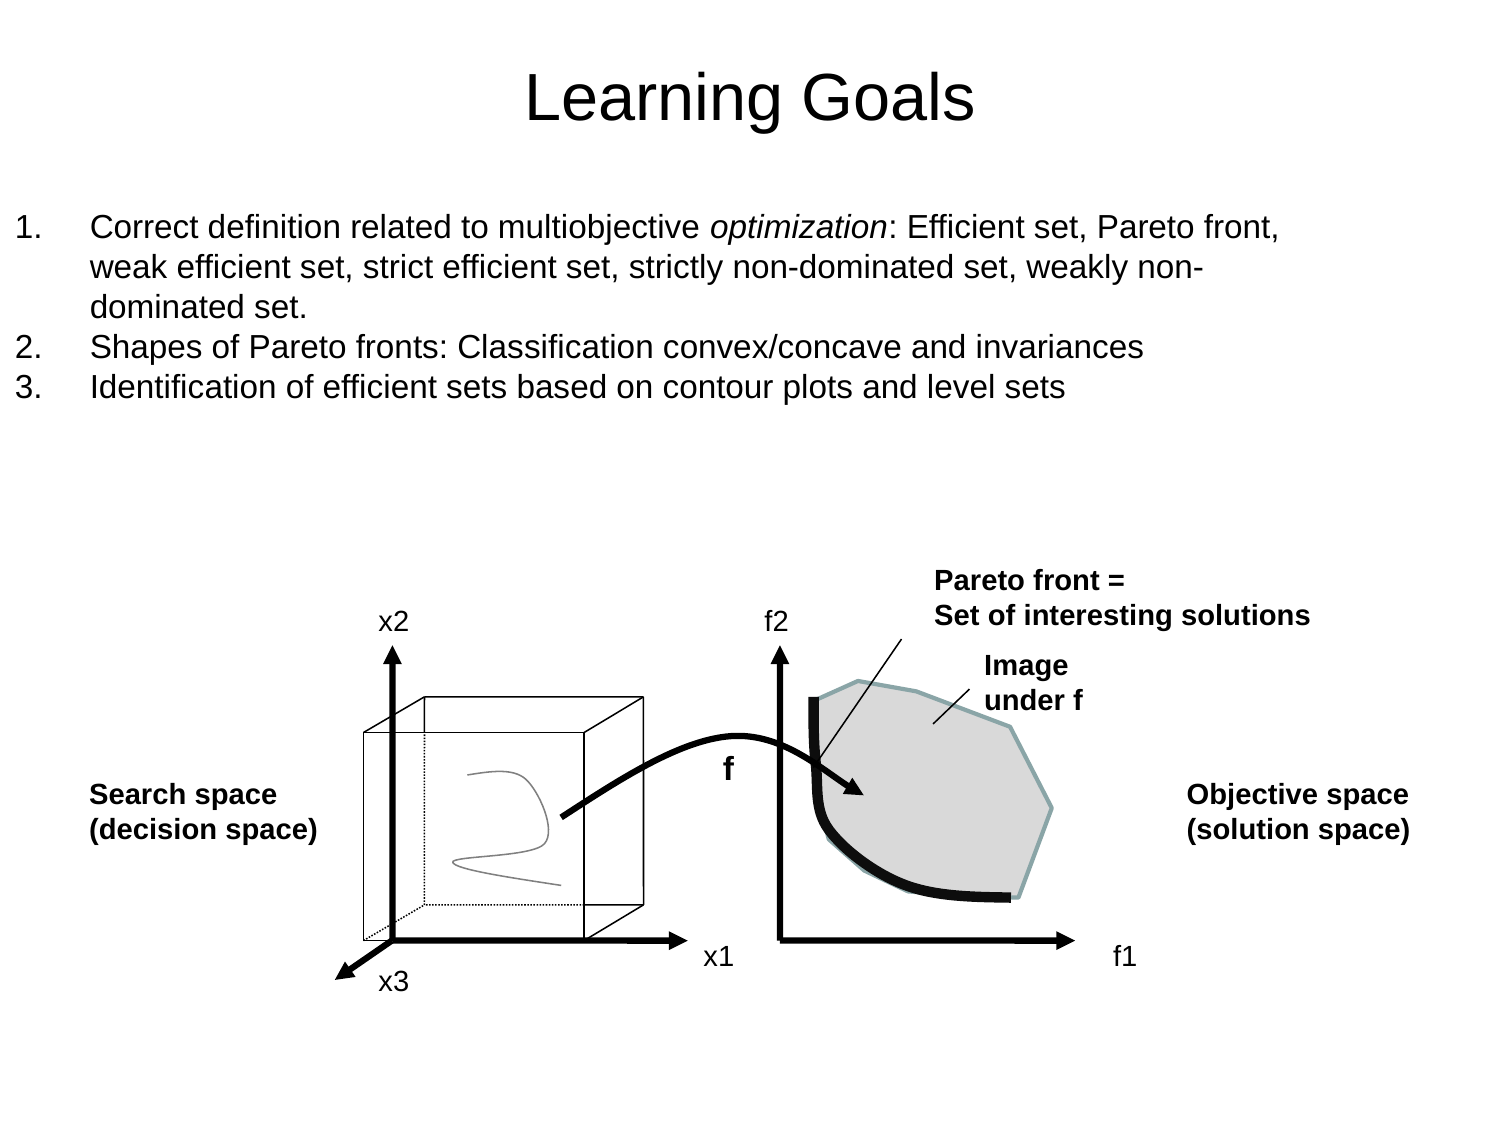

# Learning Goals
Correct definition related to multiobjective optimization: Efficient set, Pareto front, weak efficient set, strict efficient set, strictly non-dominated set, weakly non-dominated set.
Shapes of Pareto fronts: Classification convex/concave and invariances
Identification of efficient sets based on contour plots and level sets

Pareto front =
Set of interesting solutions
x2

Search space
(decision space)

x1

x3
f2

Image
under f

 f

Objective space
(solution space)
f1